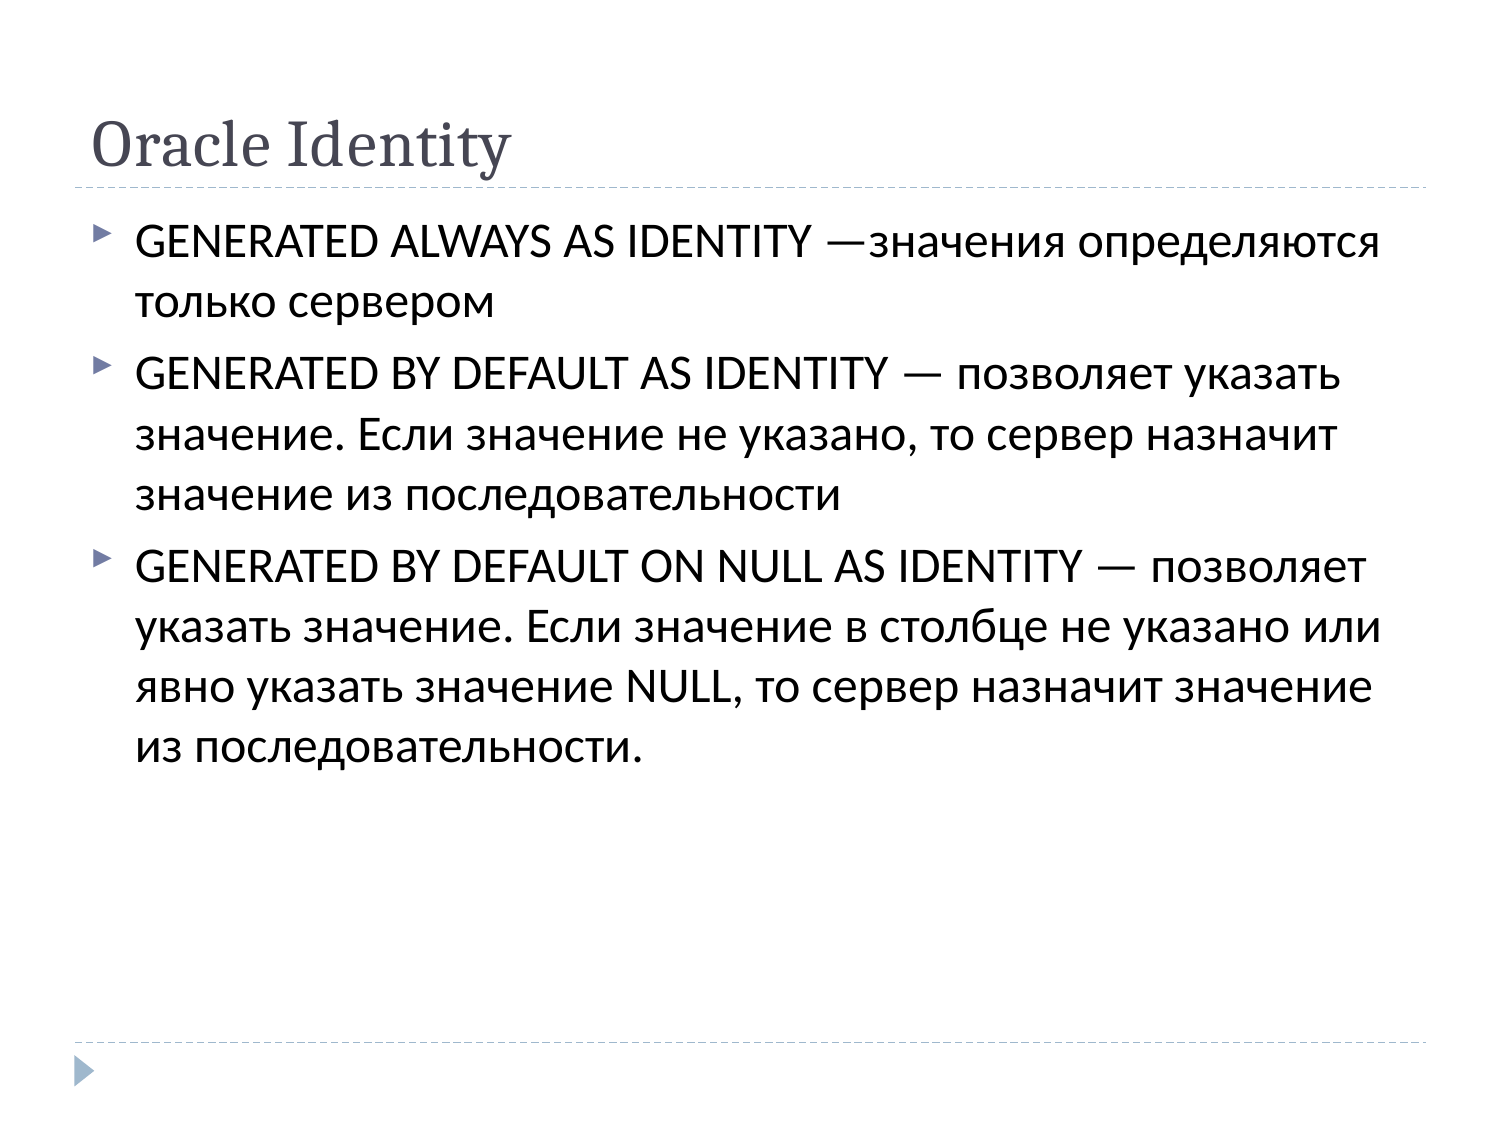

Oracle Identity
GENERATED ALWAYS AS IDENTITY —значения определяются только сервером
GENERATED BY DEFAULT AS IDENTITY — позволяет указать значение. Если значение не указано, то сервер назначит значение из последовательности
GENERATED BY DEFAULT ON NULL AS IDENTITY — позволяет указать значение. Если значение в столбце не указано или явно указать значение NULL, то сервер назначит значение из последовательности.